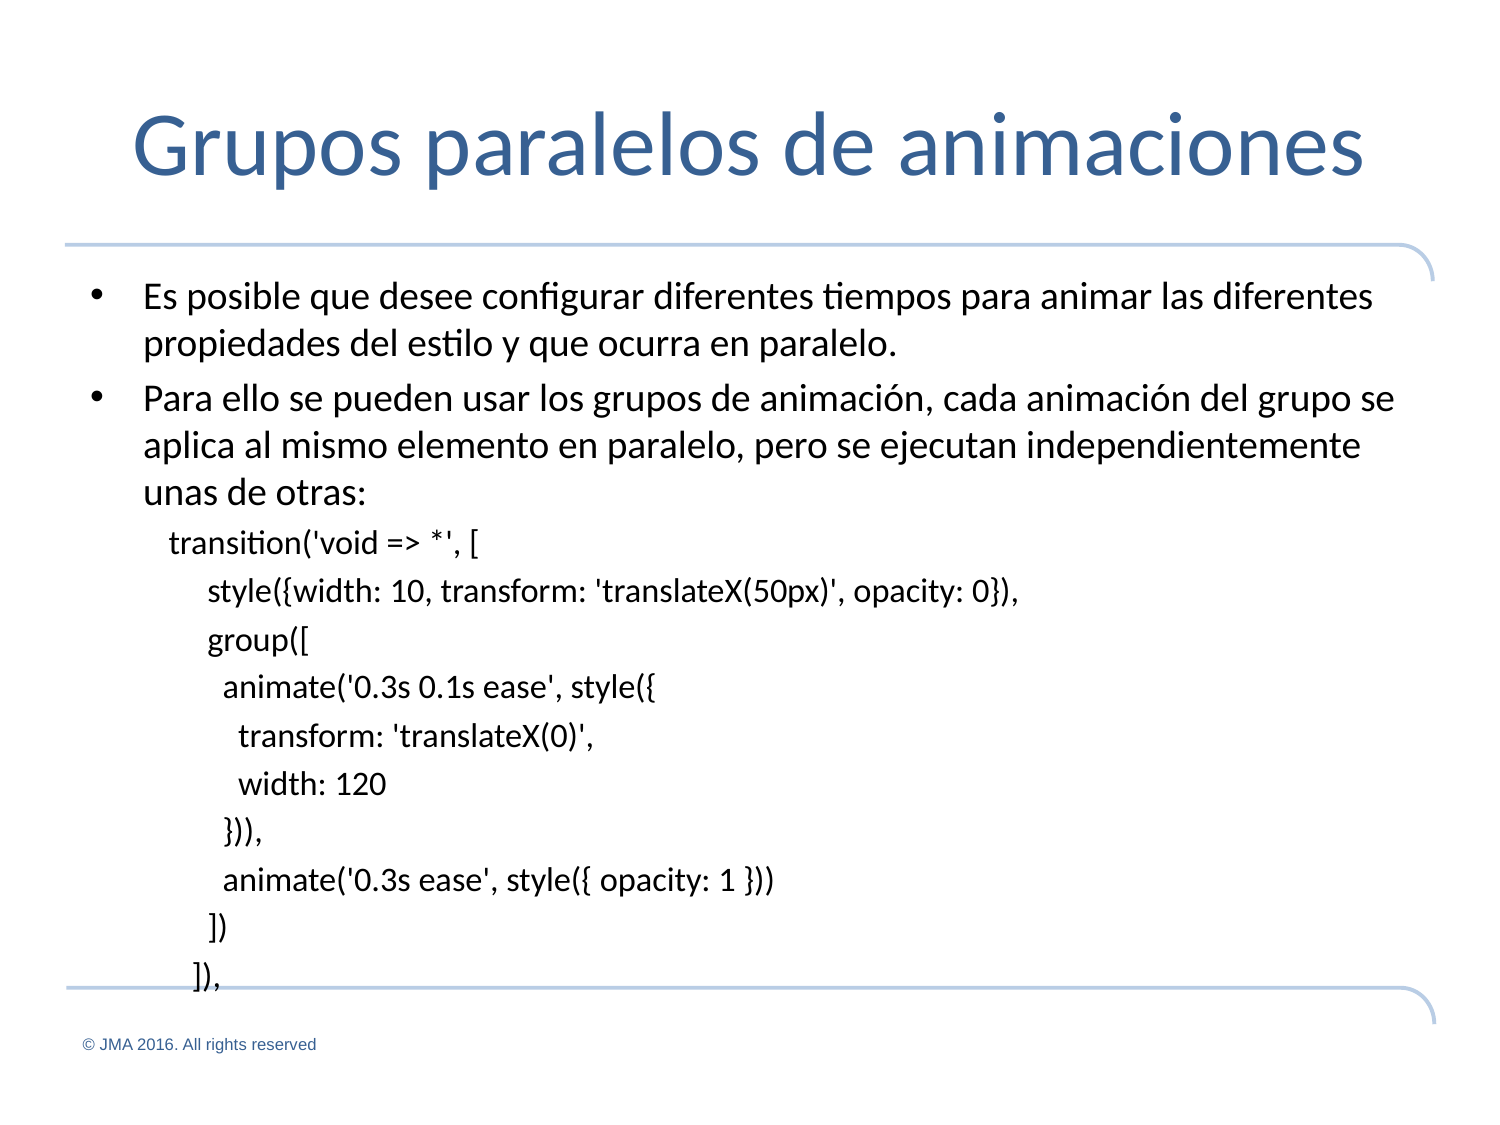

# Grupos paralelos de animaciones
Es posible que desee configurar diferentes tiempos para animar las diferentes propiedades del estilo y que ocurra en paralelo.
Para ello se pueden usar los grupos de animación, cada animación del grupo se aplica al mismo elemento en paralelo, pero se ejecutan independientemente unas de otras:
 transition('void => *', [
      style({width: 10, transform: 'translateX(50px)', opacity: 0}),
      group([
        animate('0.3s 0.1s ease', style({
          transform: 'translateX(0)',
          width: 120
        })),
        animate('0.3s ease', style({ opacity: 1 }))
      ])
    ]),